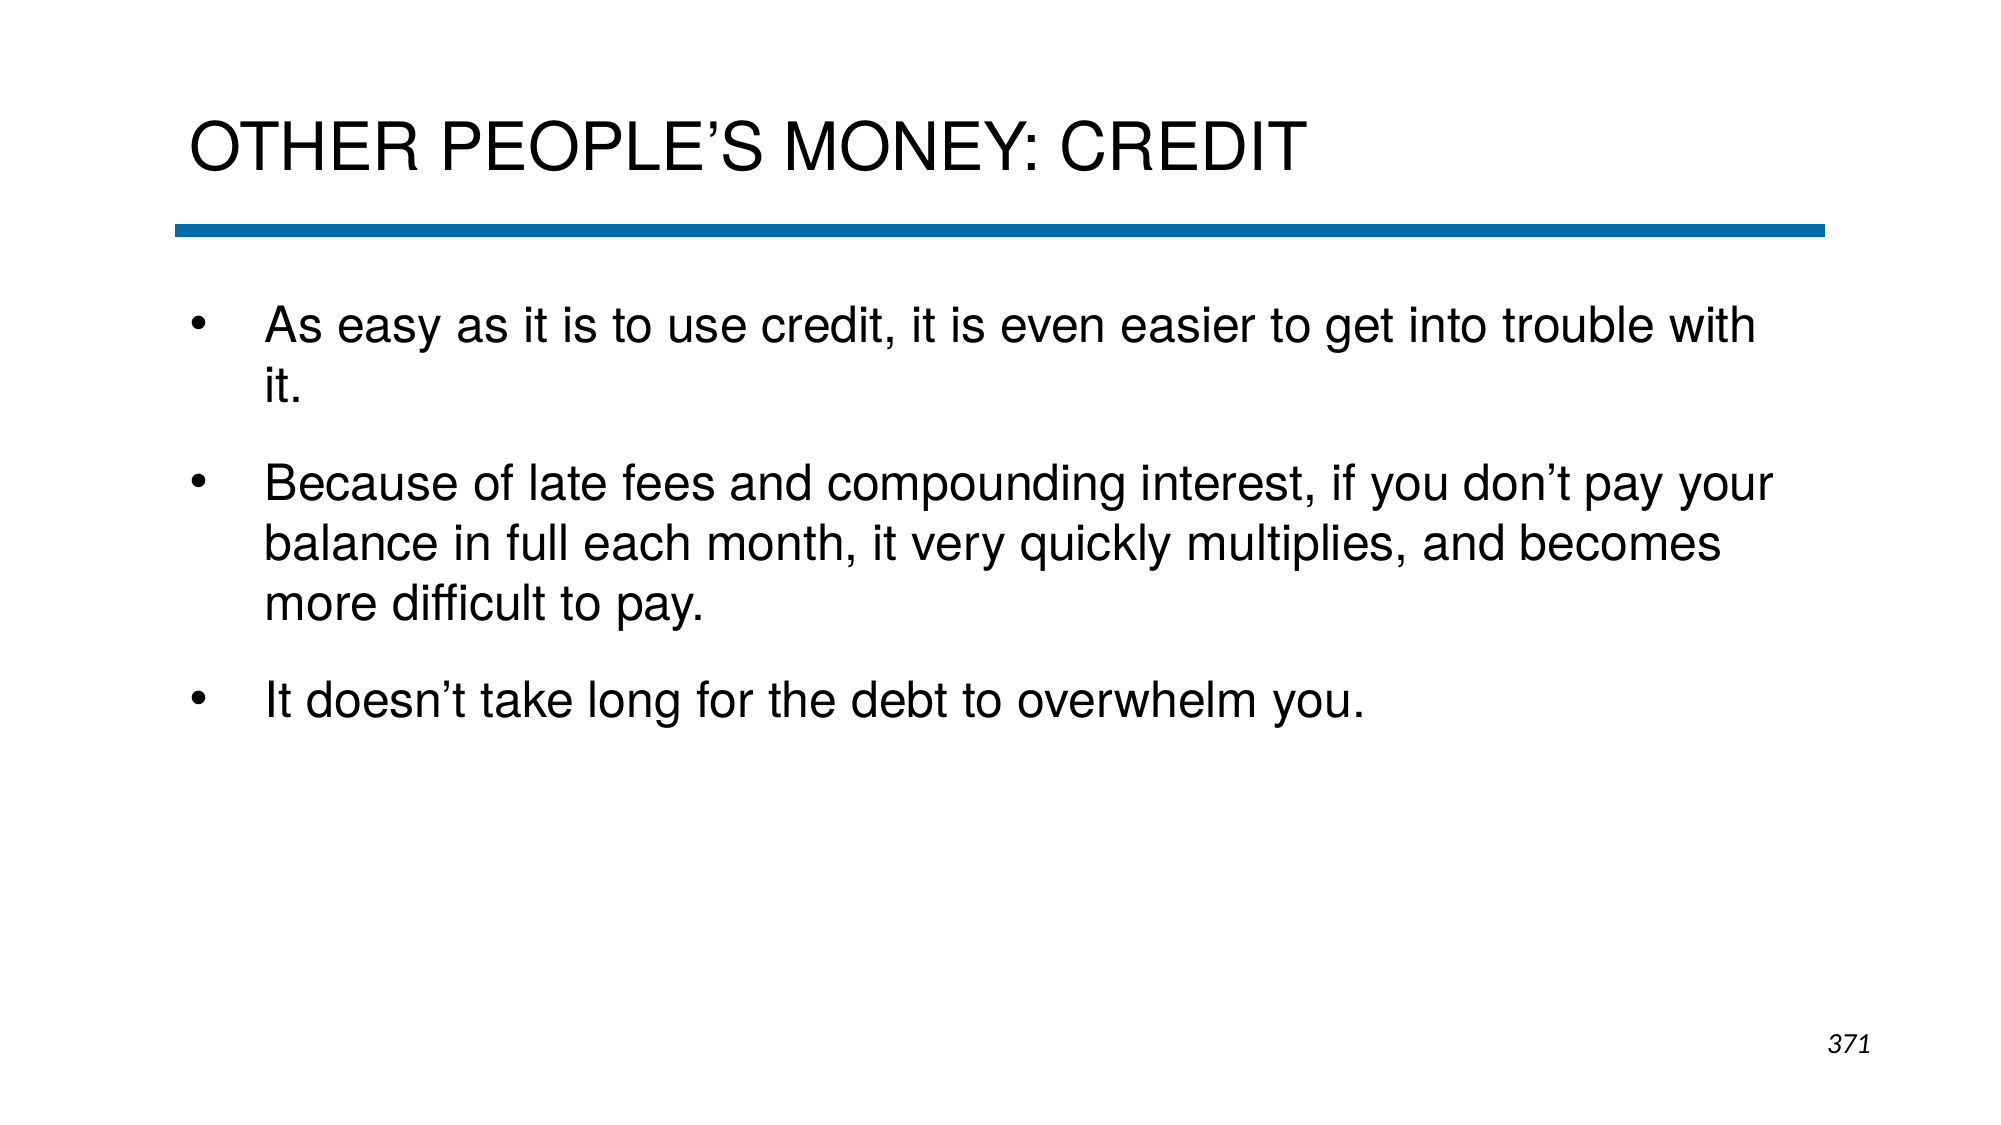

# Other People’s Money: Credit
As easy as it is to use credit, it is even easier to get into trouble with it.
Because of late fees and compounding interest, if you don’t pay your balance in full each month, it very quickly multiplies, and becomes more difficult to pay.
It doesn’t take long for the debt to overwhelm you.